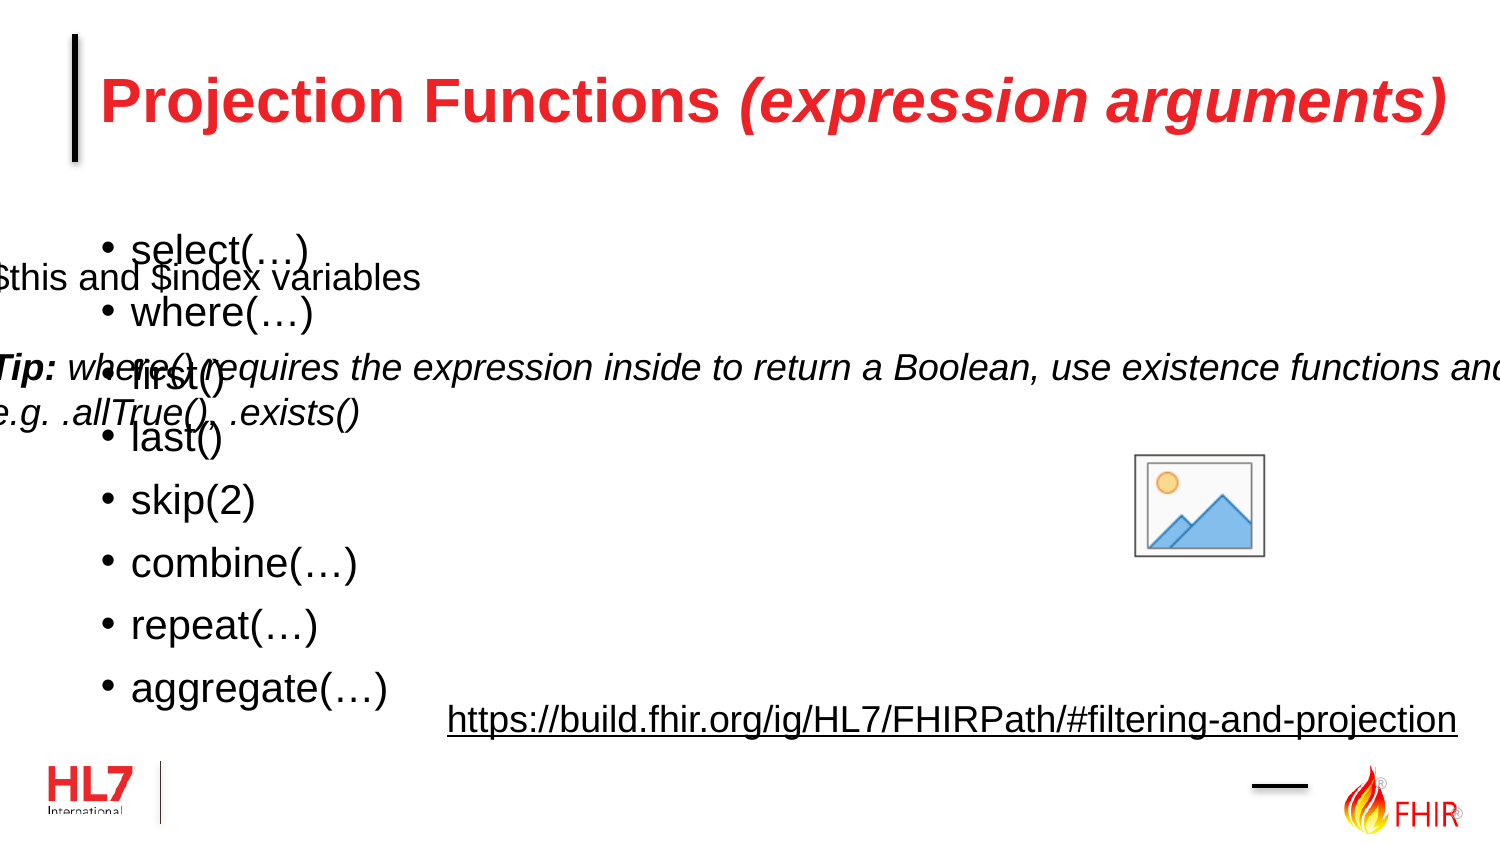

# Projection Functions (expression arguments)
select(…)
where(…)
first()
last()
skip(2)
combine(…)
repeat(…)
aggregate(…)
$this and $index variables

Tip: where() requires the expression inside to return a Boolean, use existence functions and operators to ensure collections are handled correctly.
e.g. .allTrue(), .exists()
https://build.fhir.org/ig/HL7/FHIRPath/#filtering-and-projection